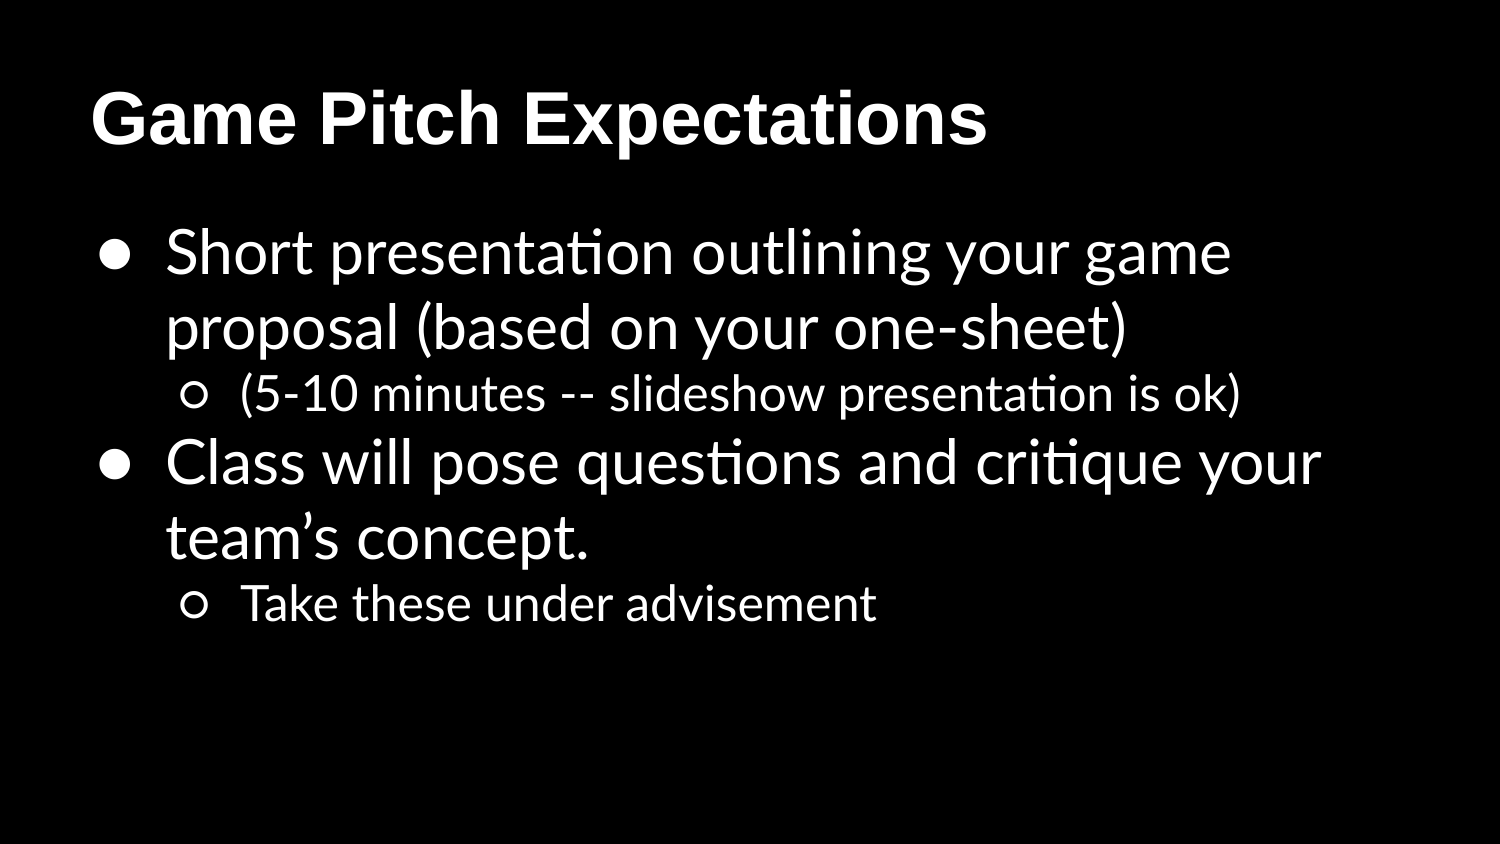

# Game Pitch Expectations
Short presentation outlining your game proposal (based on your one-sheet)
(5-10 minutes -- slideshow presentation is ok)
Class will pose questions and critique your team’s concept.
Take these under advisement